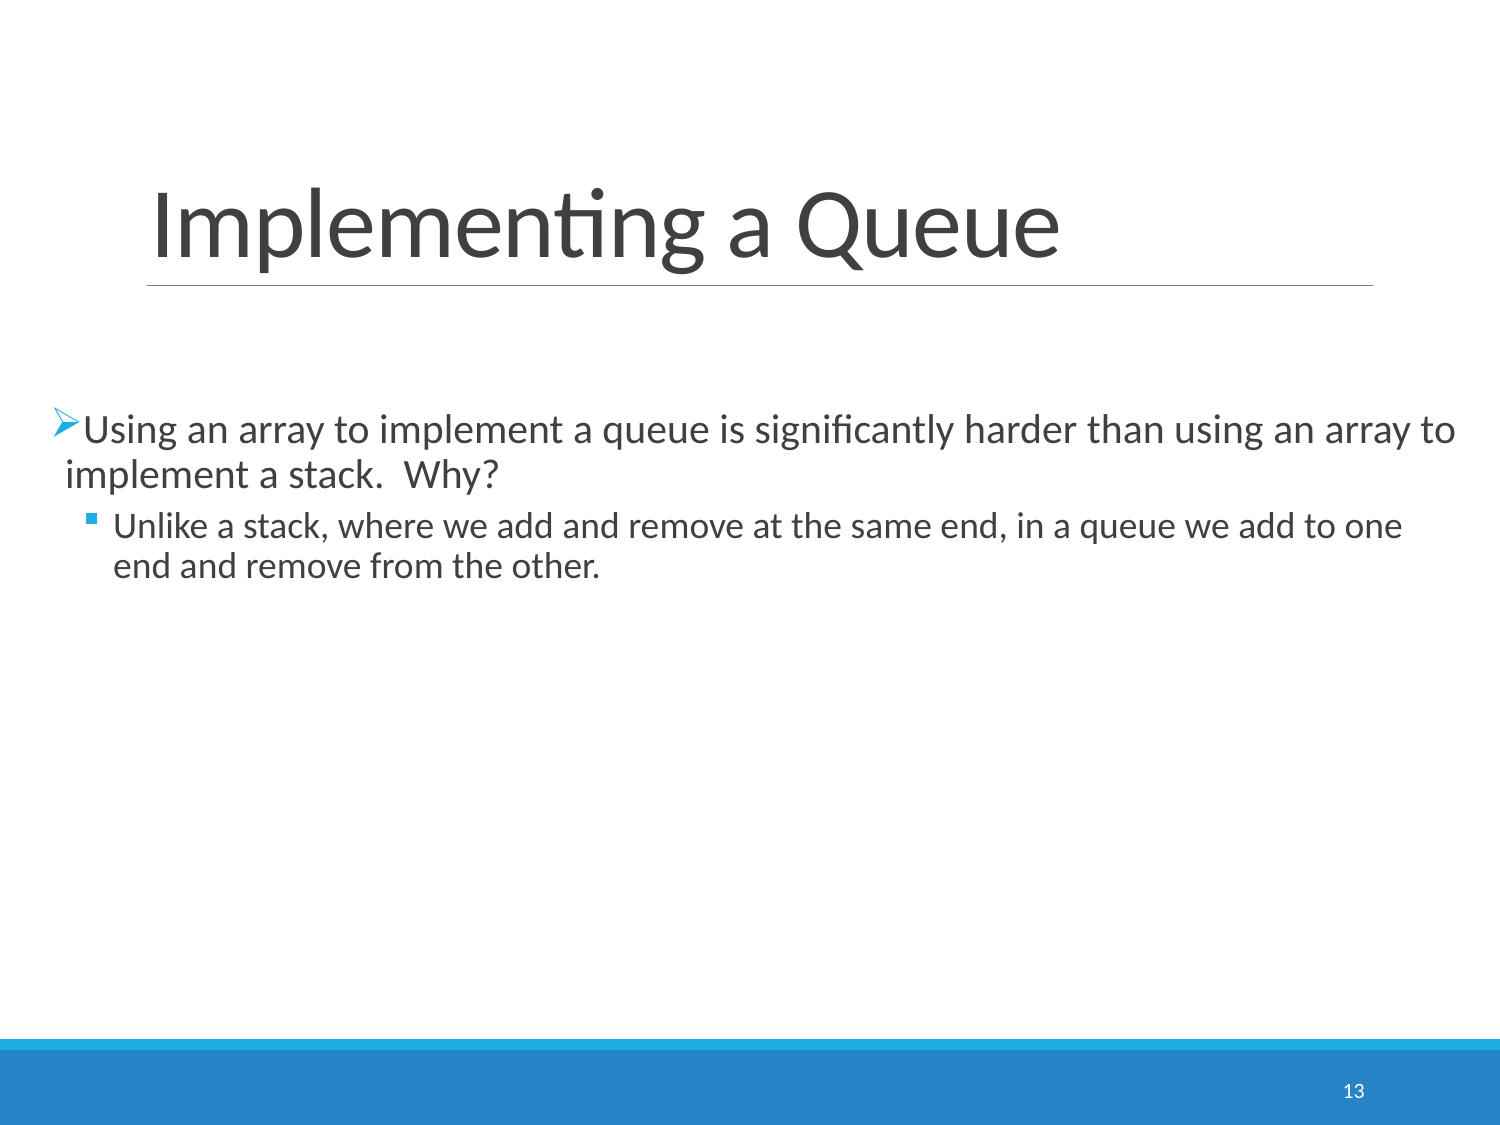

# Implementing a Queue
Using an array to implement a queue is significantly harder than using an array to implement a stack.  Why?
Unlike a stack, where we add and remove at the same end, in a queue we add to one end and remove from the other.
13